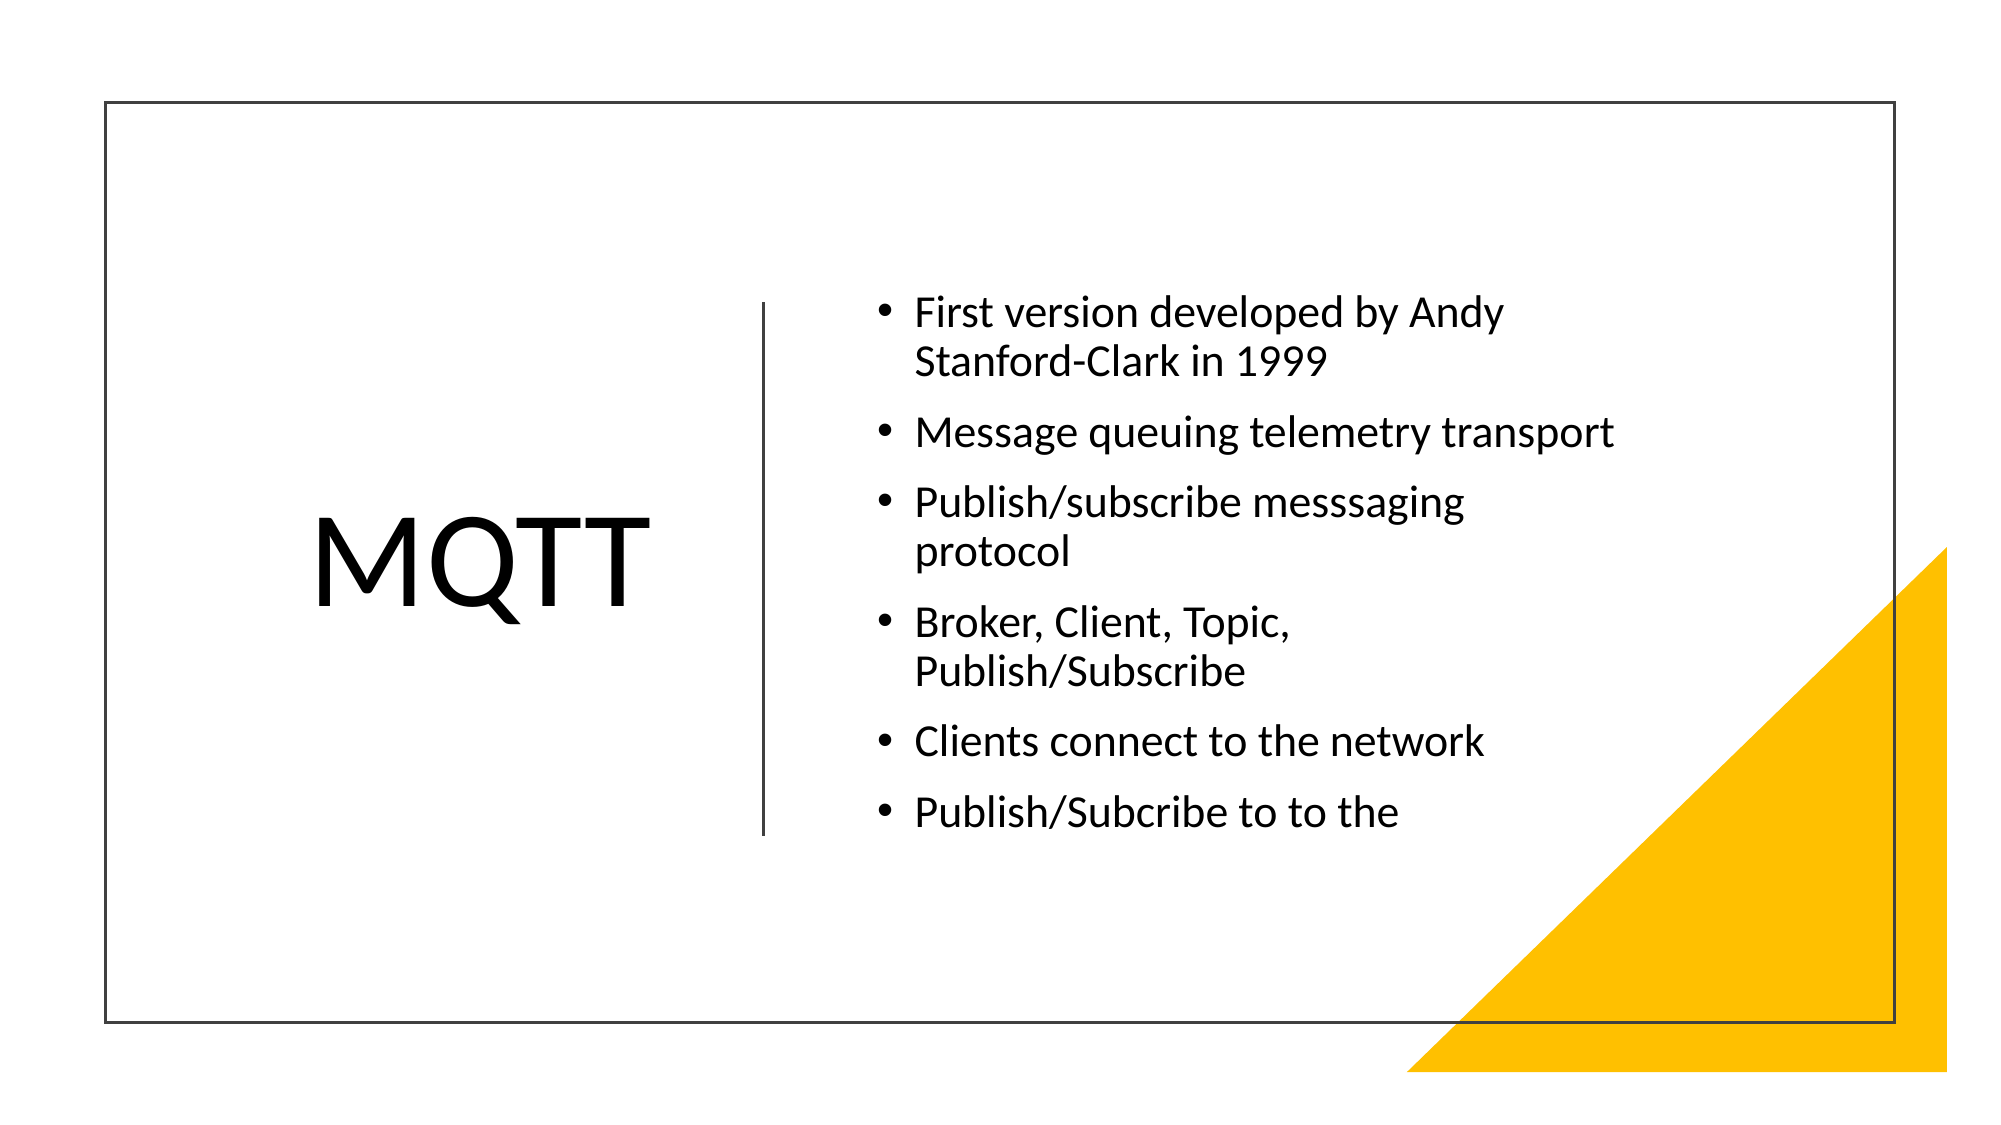

# MQTT
First version developed by Andy Stanford-Clark in 1999
Message queuing telemetry transport
Publish/subscribe messsaging protocol
Broker, Client, Topic, Publish/Subscribe
Clients connect to the network
Publish/Subcribe to to the

5